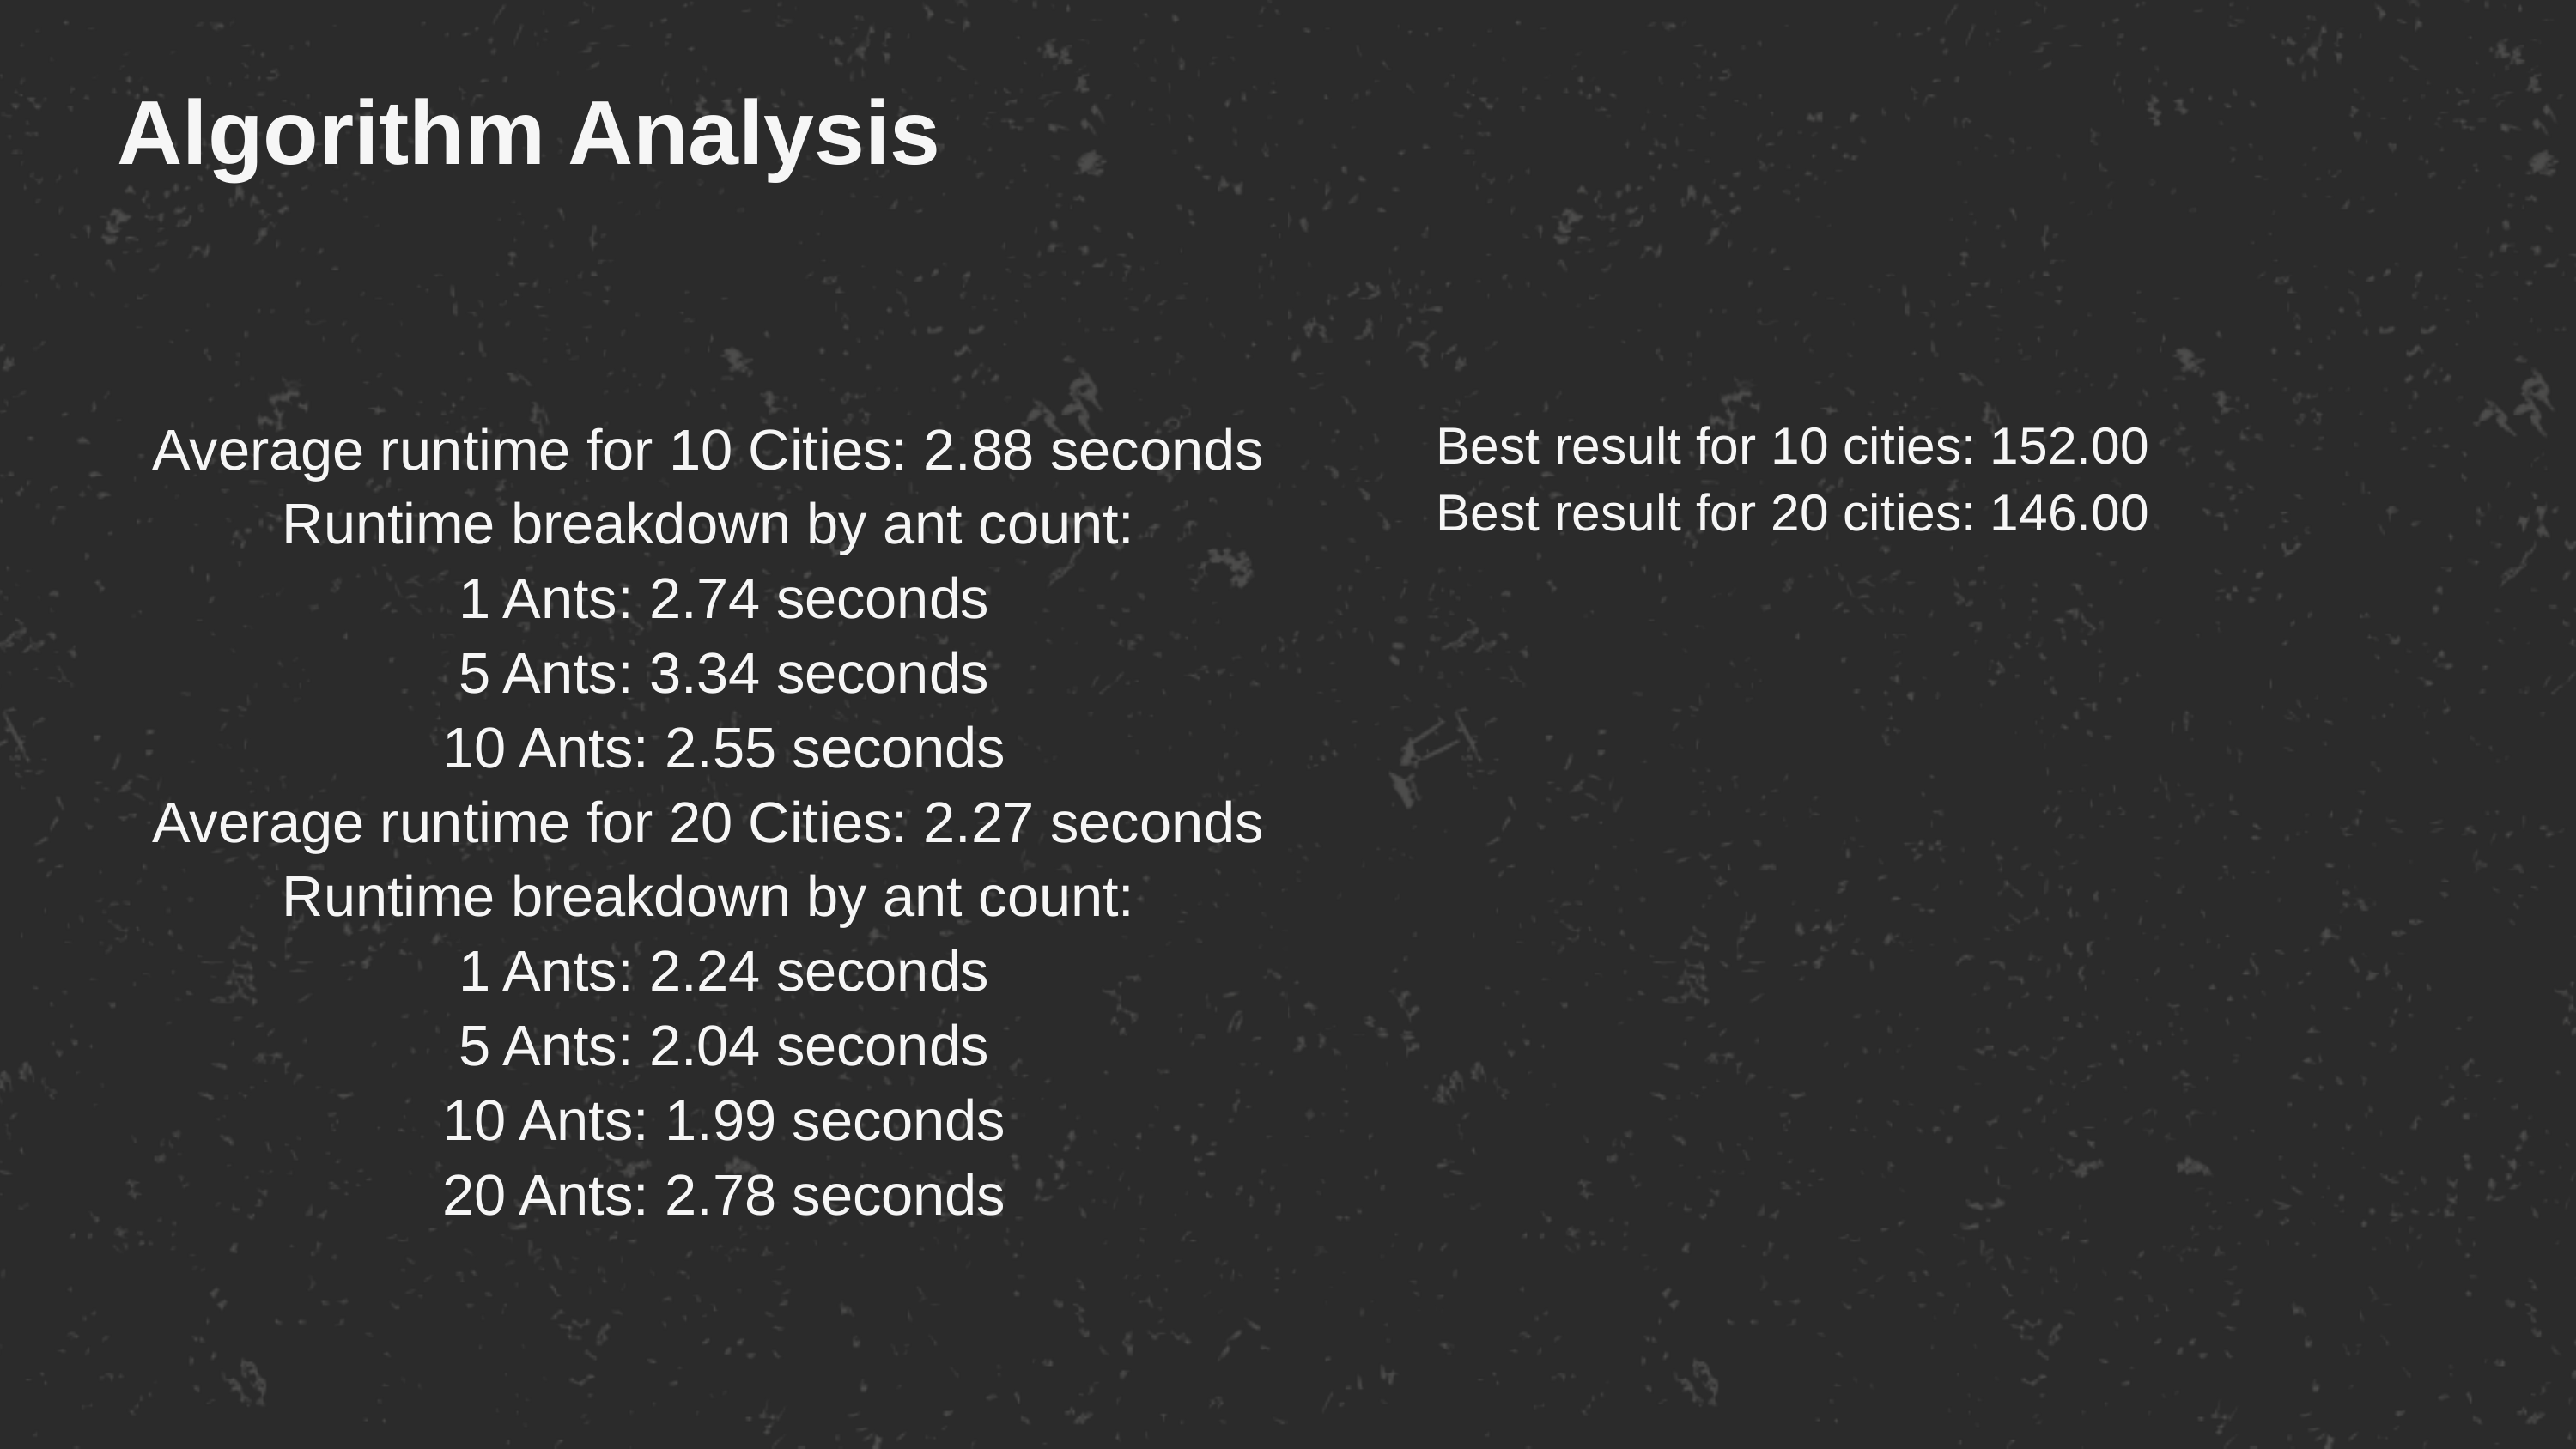

Algorithm Analysis
Average runtime for 10 Cities: 2.88 seconds
Runtime breakdown by ant count:
  1 Ants: 2.74 seconds
  5 Ants: 3.34 seconds
  10 Ants: 2.55 seconds
Average runtime for 20 Cities: 2.27 seconds
Runtime breakdown by ant count:
  1 Ants: 2.24 seconds
  5 Ants: 2.04 seconds
  10 Ants: 1.99 seconds
  20 Ants: 2.78 seconds
Best result for 10 cities: 152.00
Best result for 20 cities: 146.00